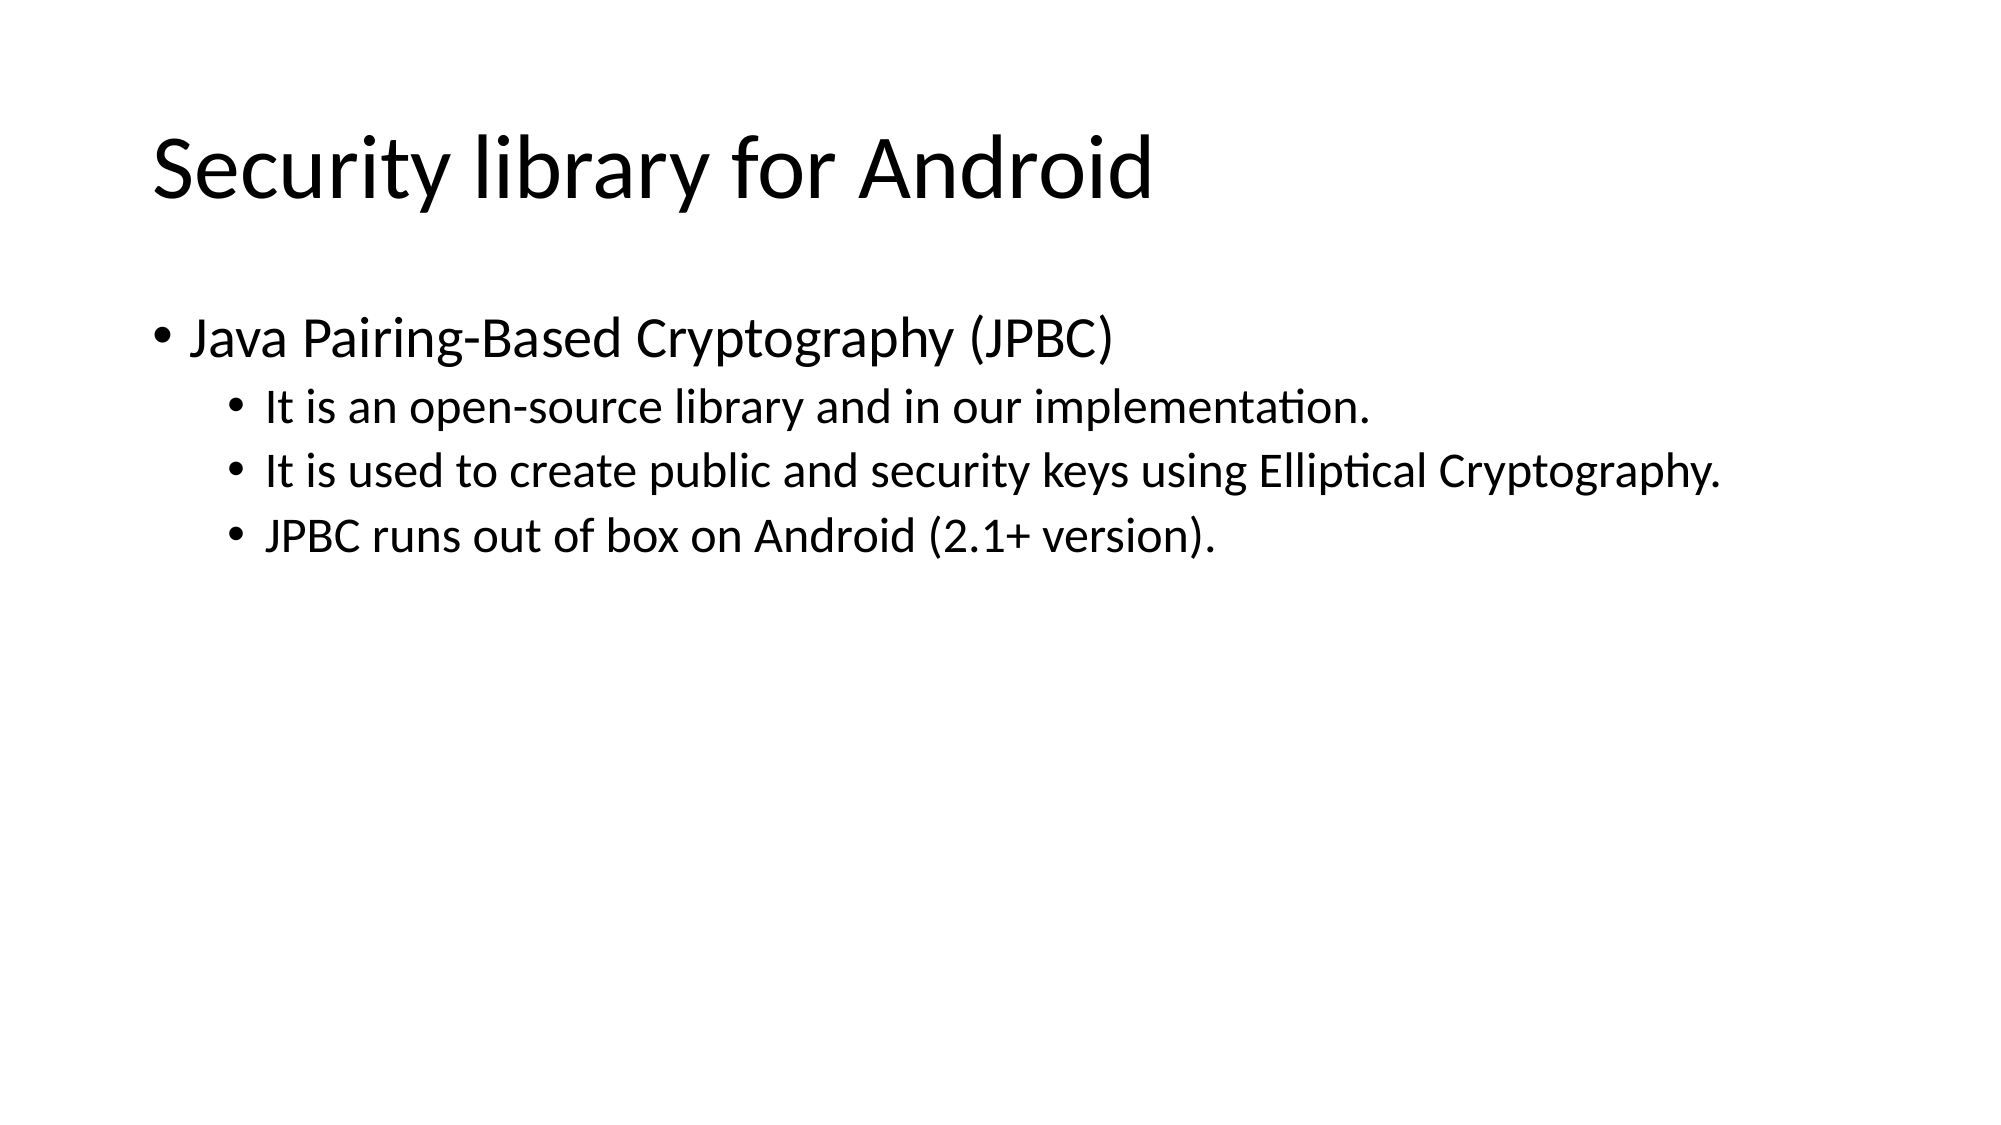

# Security library for Android
Java Pairing-Based Cryptography (JPBC)
It is an open-source library and in our implementation.
It is used to create public and security keys using Elliptical Cryptography.
JPBC runs out of box on Android (2.1+ version).